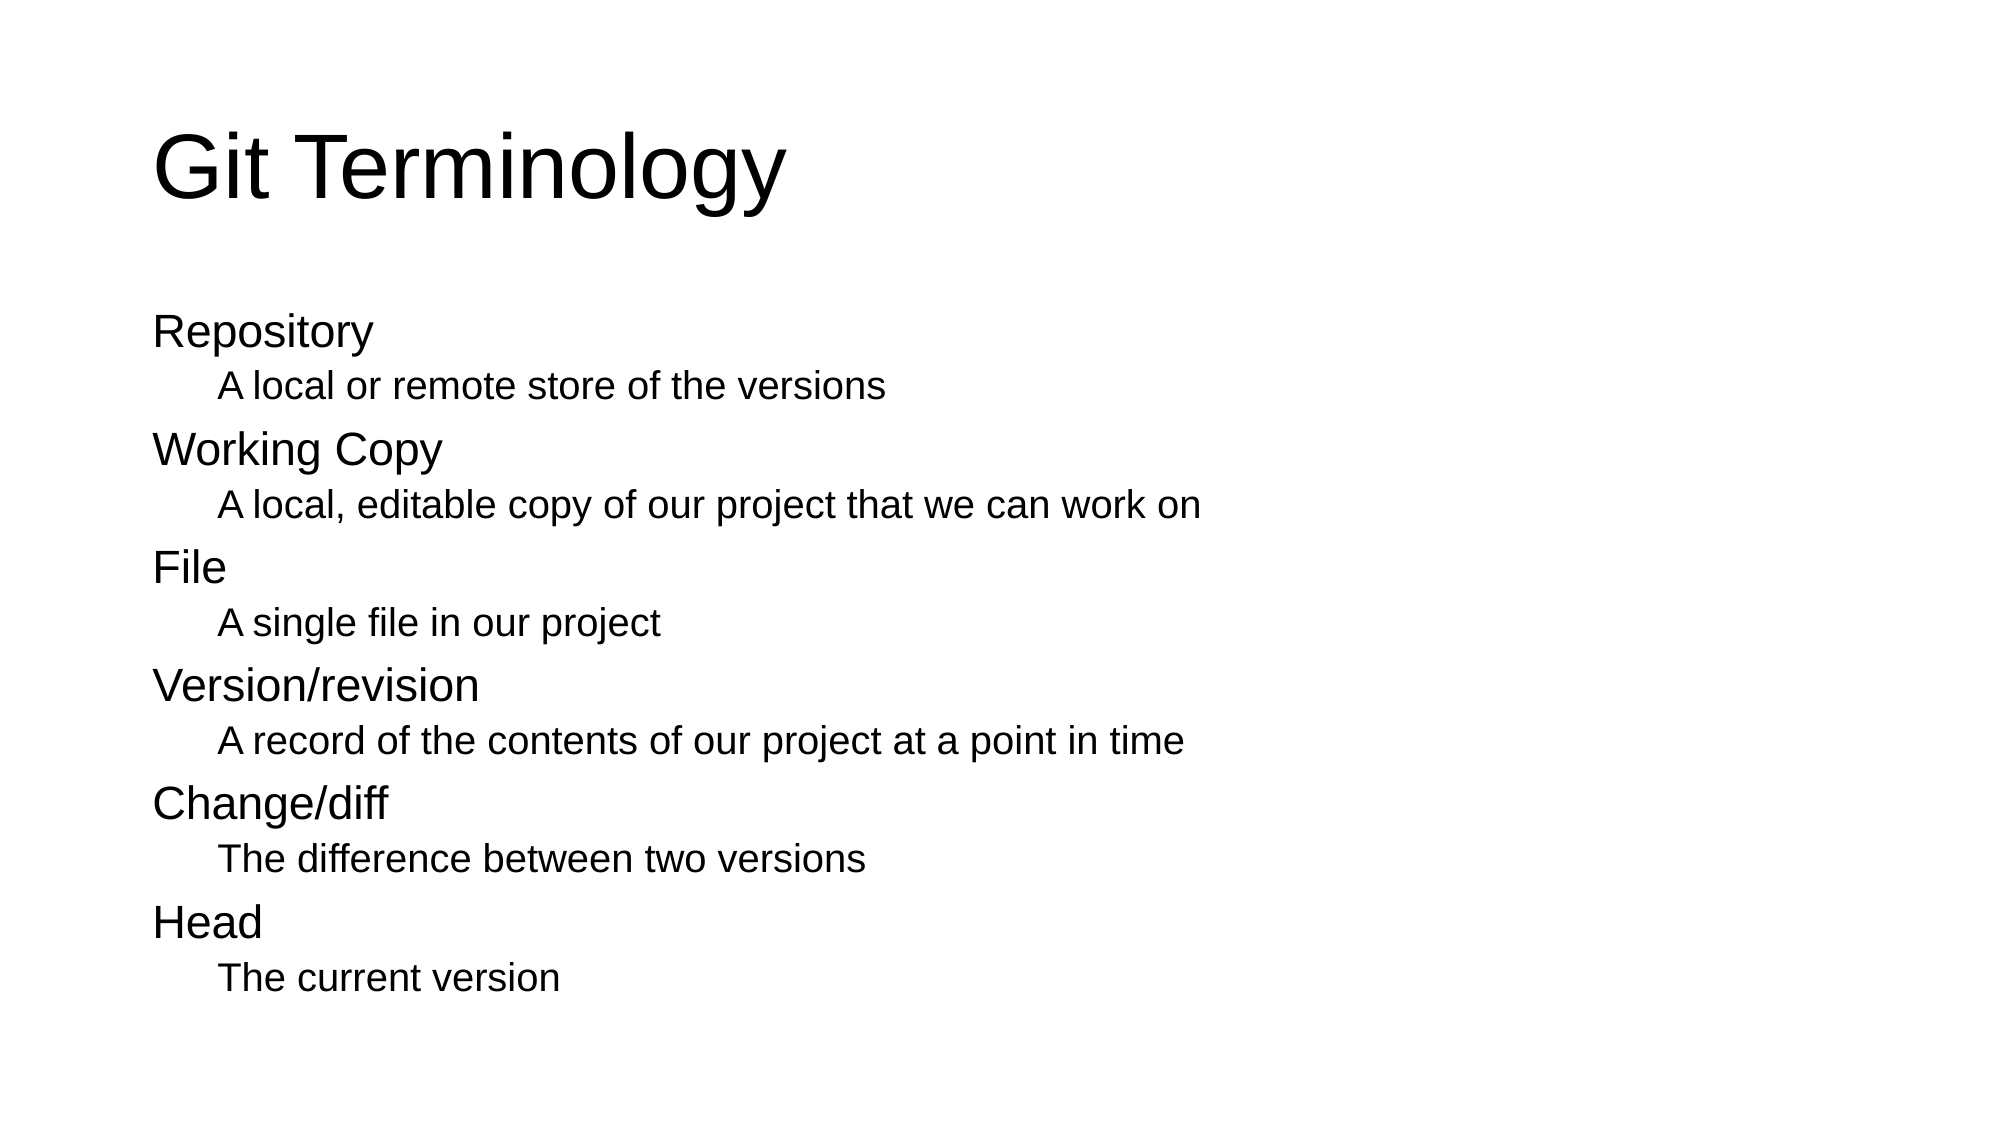

# Git Terminology
Repository
A local or remote store of the versions
Working Copy
A local, editable copy of our project that we can work on
File
A single file in our project
Version/revision
A record of the contents of our project at a point in time
Change/diff
The difference between two versions
Head
The current version